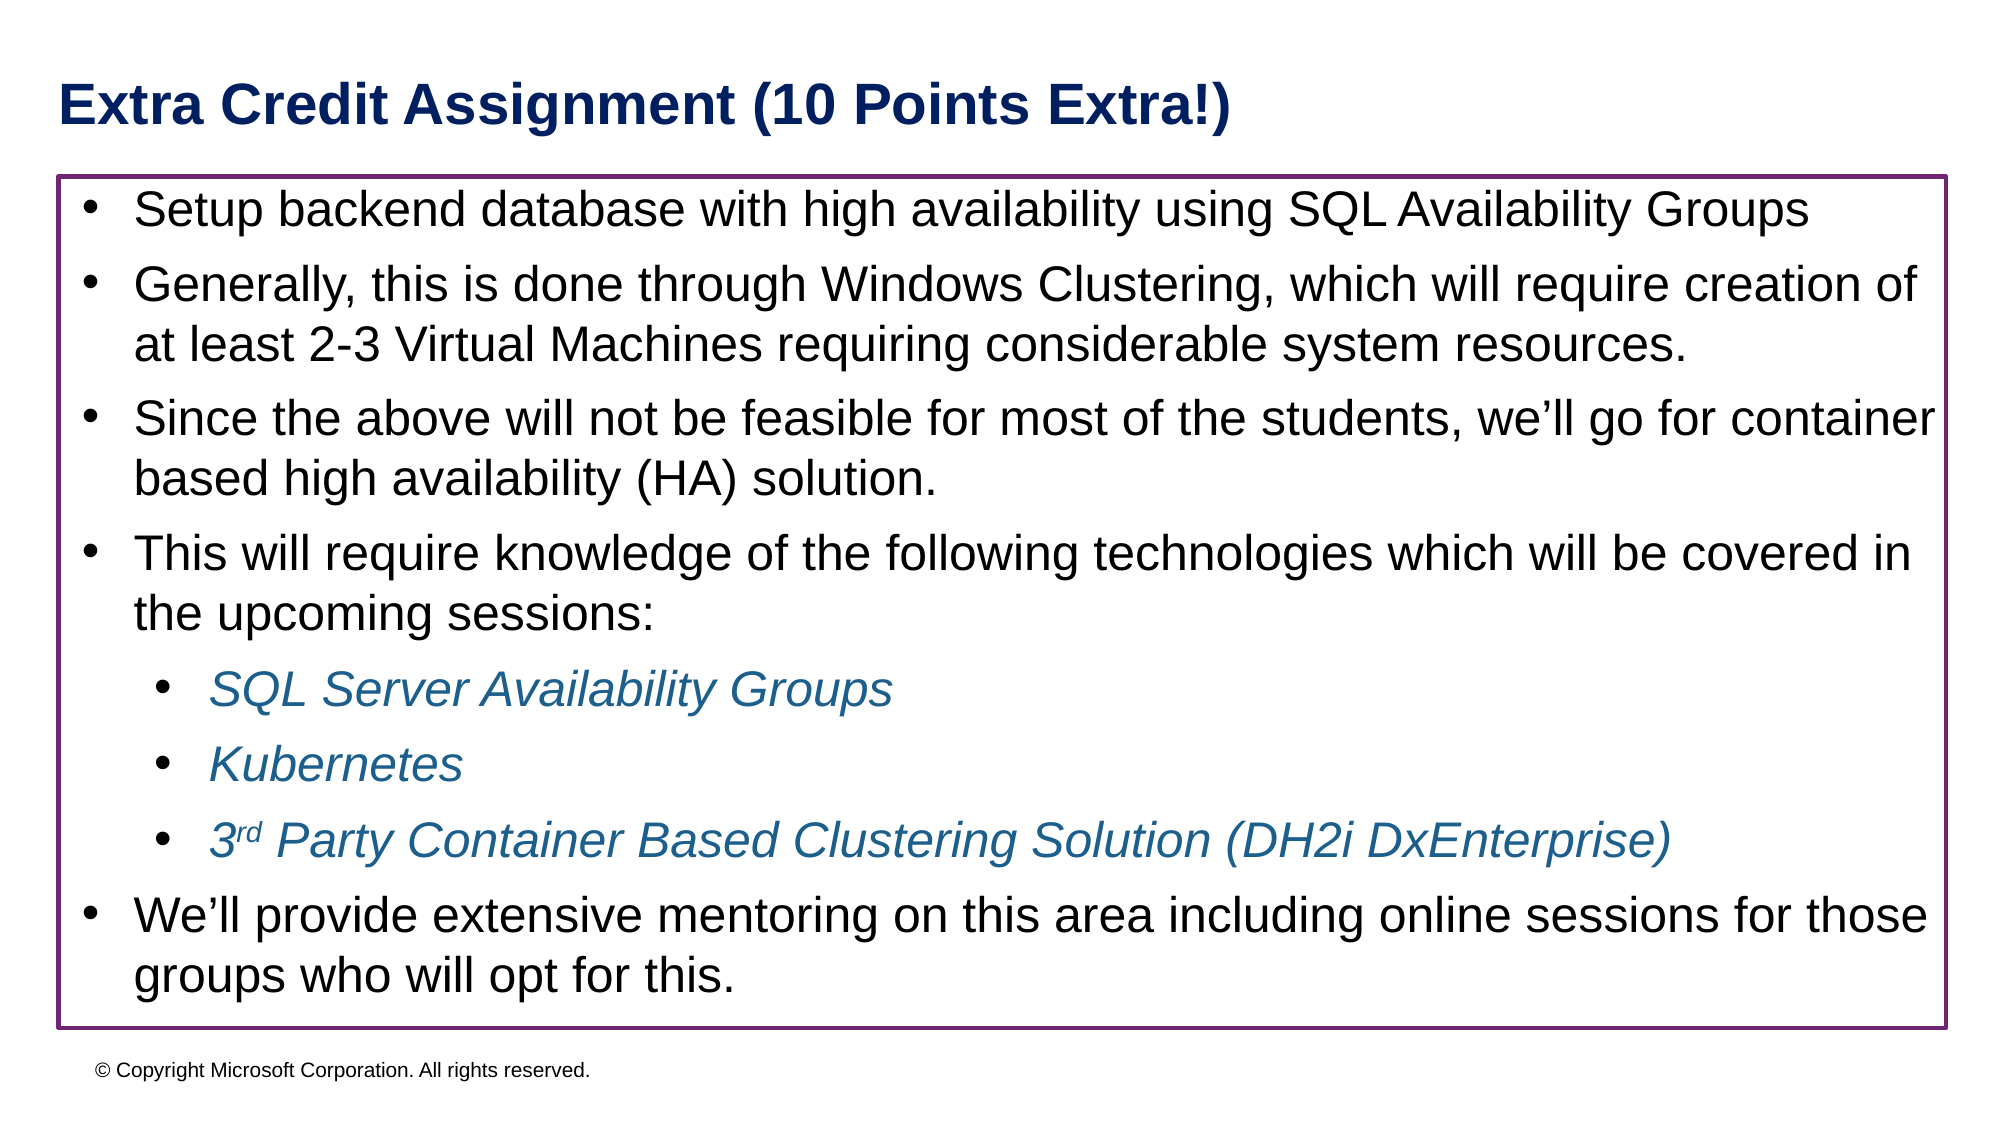

# Extra Credit Assignment (10 Points Extra!)
Setup backend database with high availability using SQL Availability Groups
Generally, this is done through Windows Clustering, which will require creation of at least 2-3 Virtual Machines requiring considerable system resources.
Since the above will not be feasible for most of the students, we’ll go for container based high availability (HA) solution.
This will require knowledge of the following technologies which will be covered in the upcoming sessions:
SQL Server Availability Groups
Kubernetes
3rd Party Container Based Clustering Solution (DH2i DxEnterprise)
We’ll provide extensive mentoring on this area including online sessions for those groups who will opt for this.